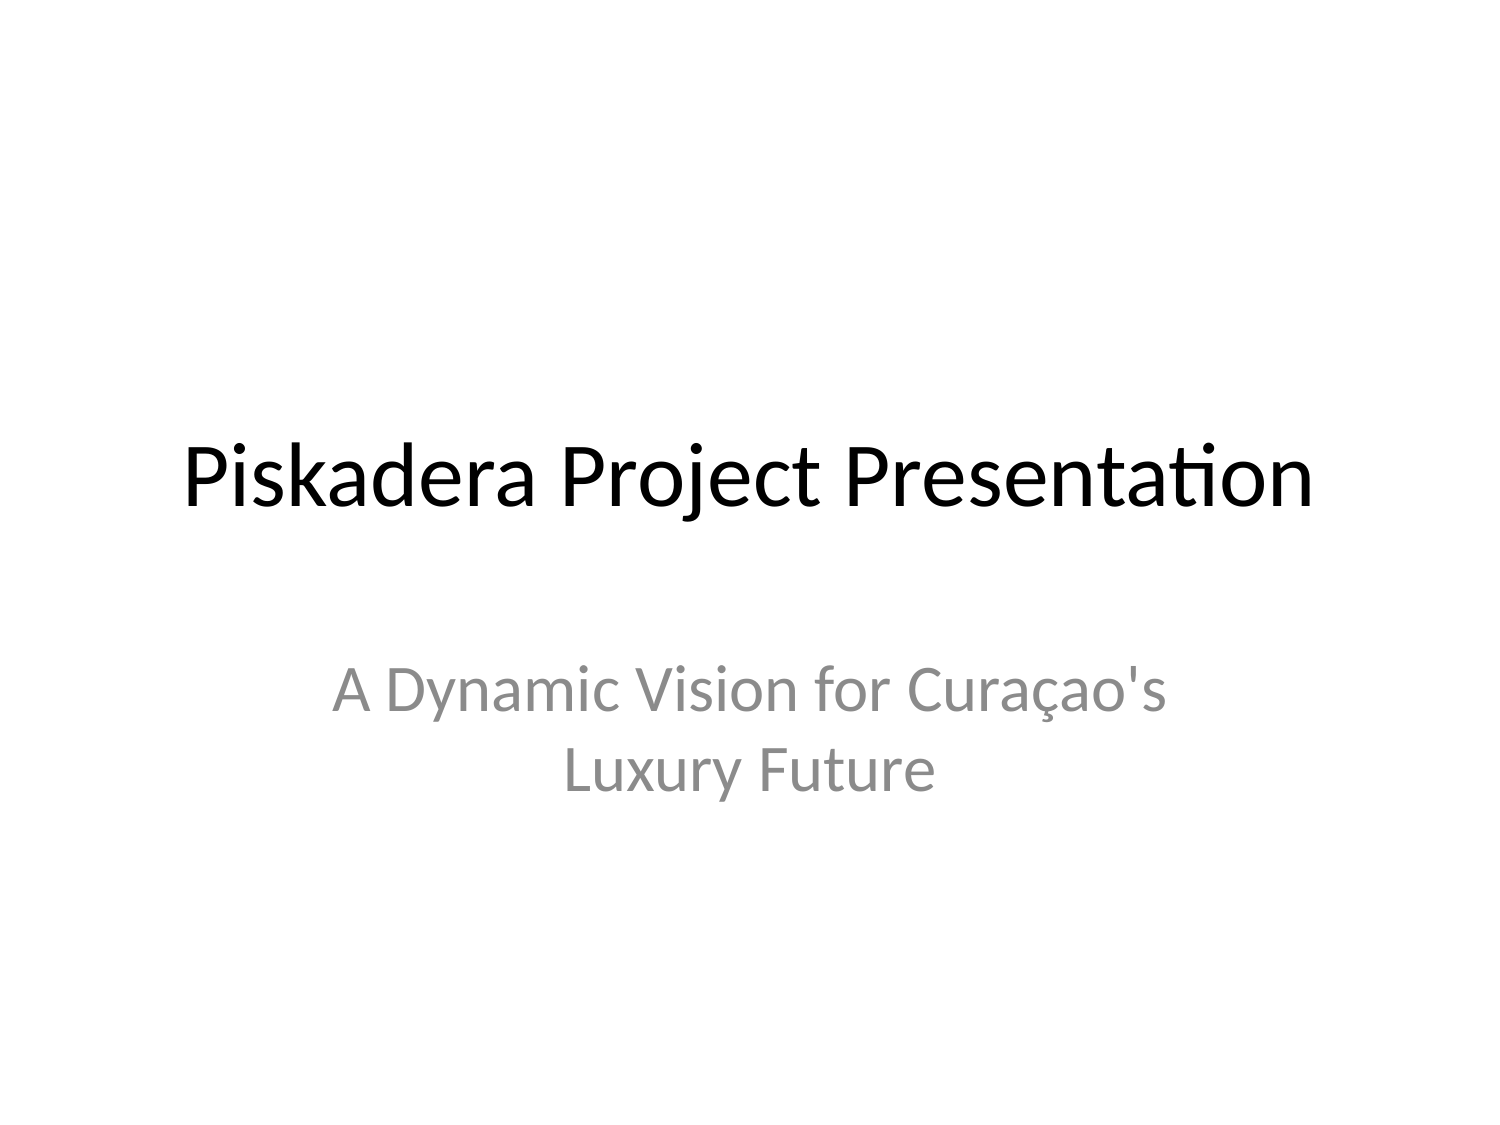

# Piskadera Project Presentation
A Dynamic Vision for Curaçao's Luxury Future